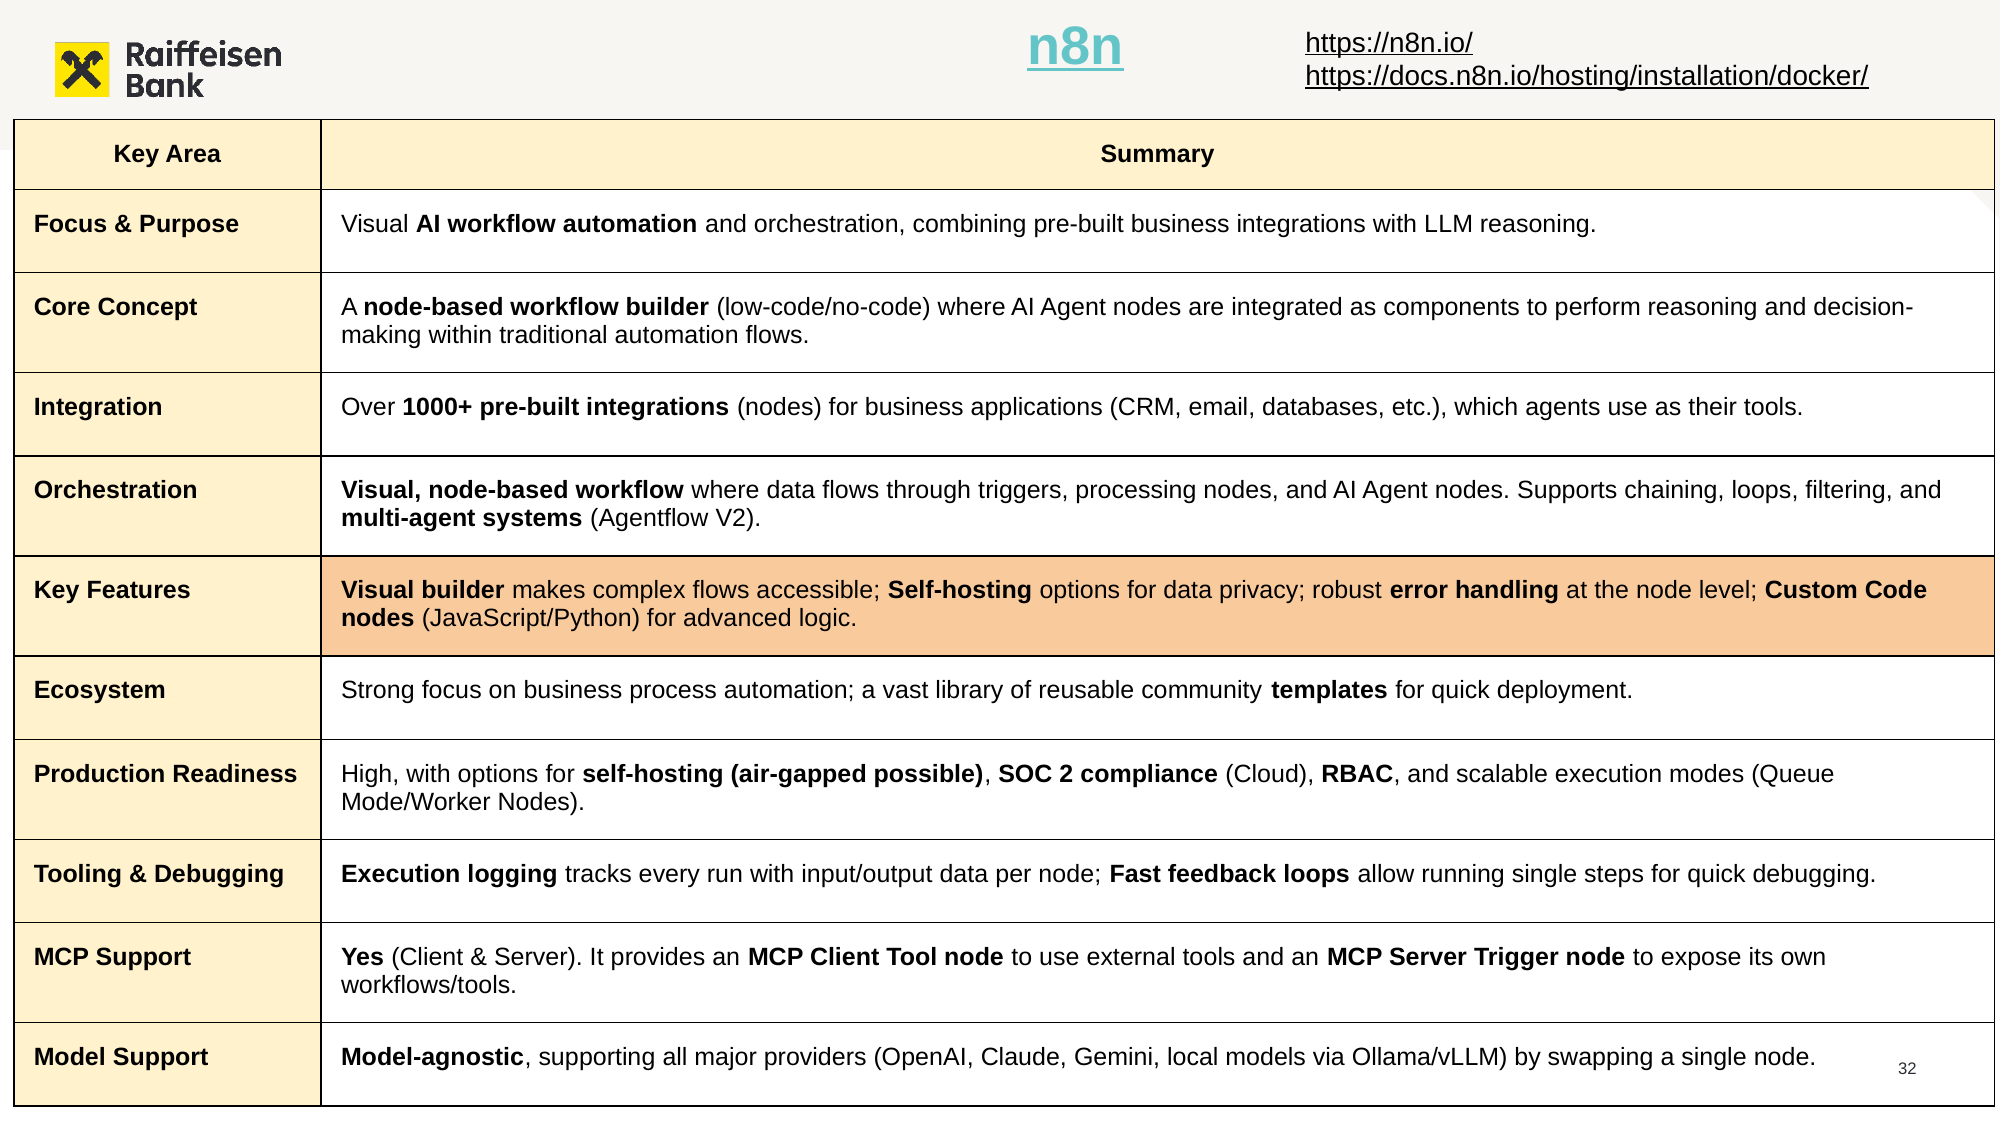

n8n
https://n8n.io/
https://docs.n8n.io/hosting/installation/docker/
| Key Area | Summary |
| --- | --- |
| Focus & Purpose | Visual AI workflow automation and orchestration, combining pre-built business integrations with LLM reasoning. |
| Core Concept | A node-based workflow builder (low-code/no-code) where AI Agent nodes are integrated as components to perform reasoning and decision-making within traditional automation flows. |
| Integration | Over 1000+ pre-built integrations (nodes) for business applications (CRM, email, databases, etc.), which agents use as their tools. |
| Orchestration | Visual, node-based workflow where data flows through triggers, processing nodes, and AI Agent nodes. Supports chaining, loops, filtering, and multi-agent systems (Agentflow V2). |
| Key Features | Visual builder makes complex flows accessible; Self-hosting options for data privacy; robust error handling at the node level; Custom Code nodes (JavaScript/Python) for advanced logic. |
| Ecosystem | Strong focus on business process automation; a vast library of reusable community templates for quick deployment. |
| Production Readiness | High, with options for self-hosting (air-gapped possible), SOC 2 compliance (Cloud), RBAC, and scalable execution modes (Queue Mode/Worker Nodes). |
| Tooling & Debugging | Execution logging tracks every run with input/output data per node; Fast feedback loops allow running single steps for quick debugging. |
| MCP Support | Yes (Client & Server). It provides an MCP Client Tool node to use external tools and an MCP Server Trigger node to expose its own workflows/tools. |
| Model Support | Model-agnostic, supporting all major providers (OpenAI, Claude, Gemini, local models via Ollama/vLLM) by swapping a single node. |